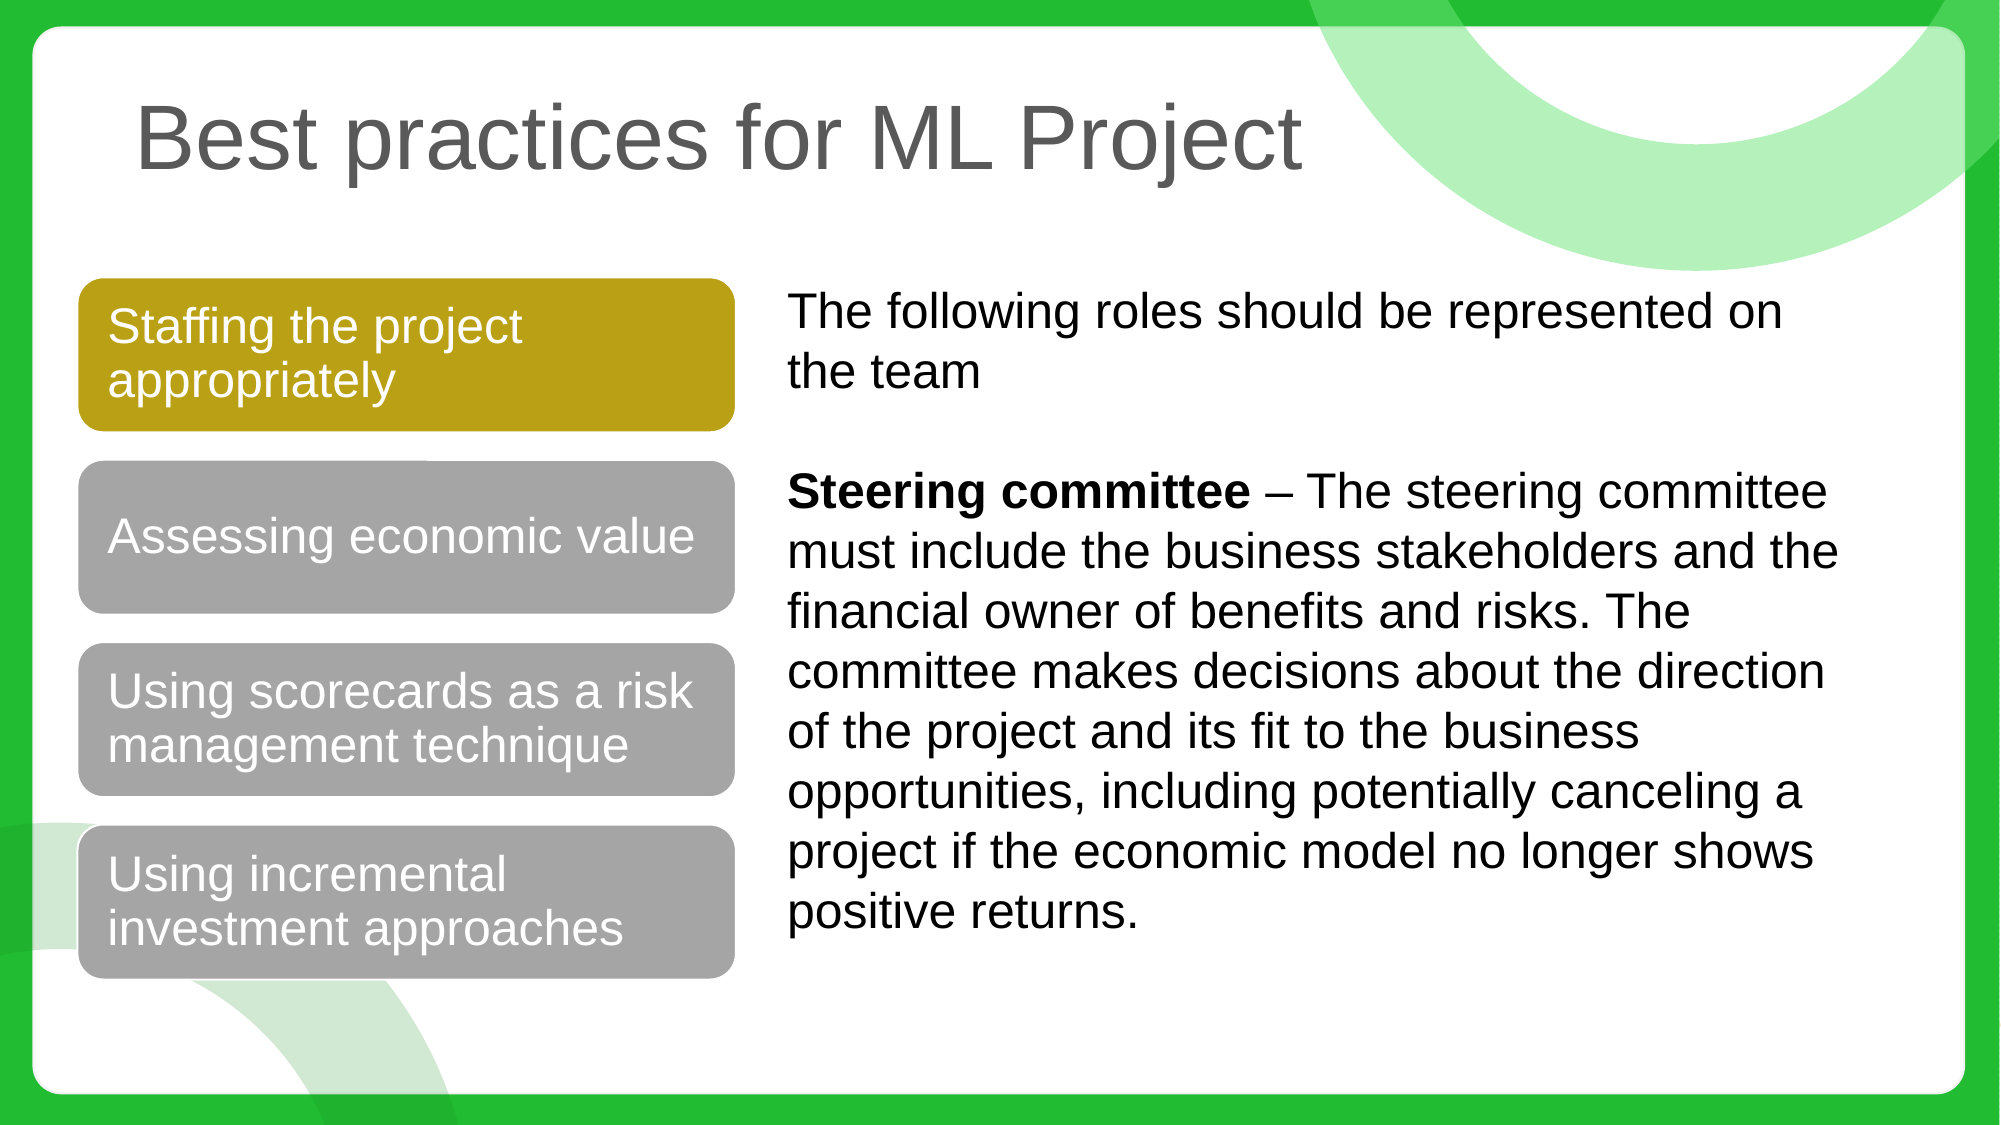

# Best practices for ML Project
Staffing the project appropriately
Assessing economic value
Using scorecards as a risk management technique
Using incremental investment approaches
The following roles should be represented on the team

Steering committee – The steering committee must include the business stakeholders and the financial owner of benefits and risks. The committee makes decisions about the direction of the project and its fit to the business opportunities, including potentially canceling a project if the economic model no longer shows positive returns.